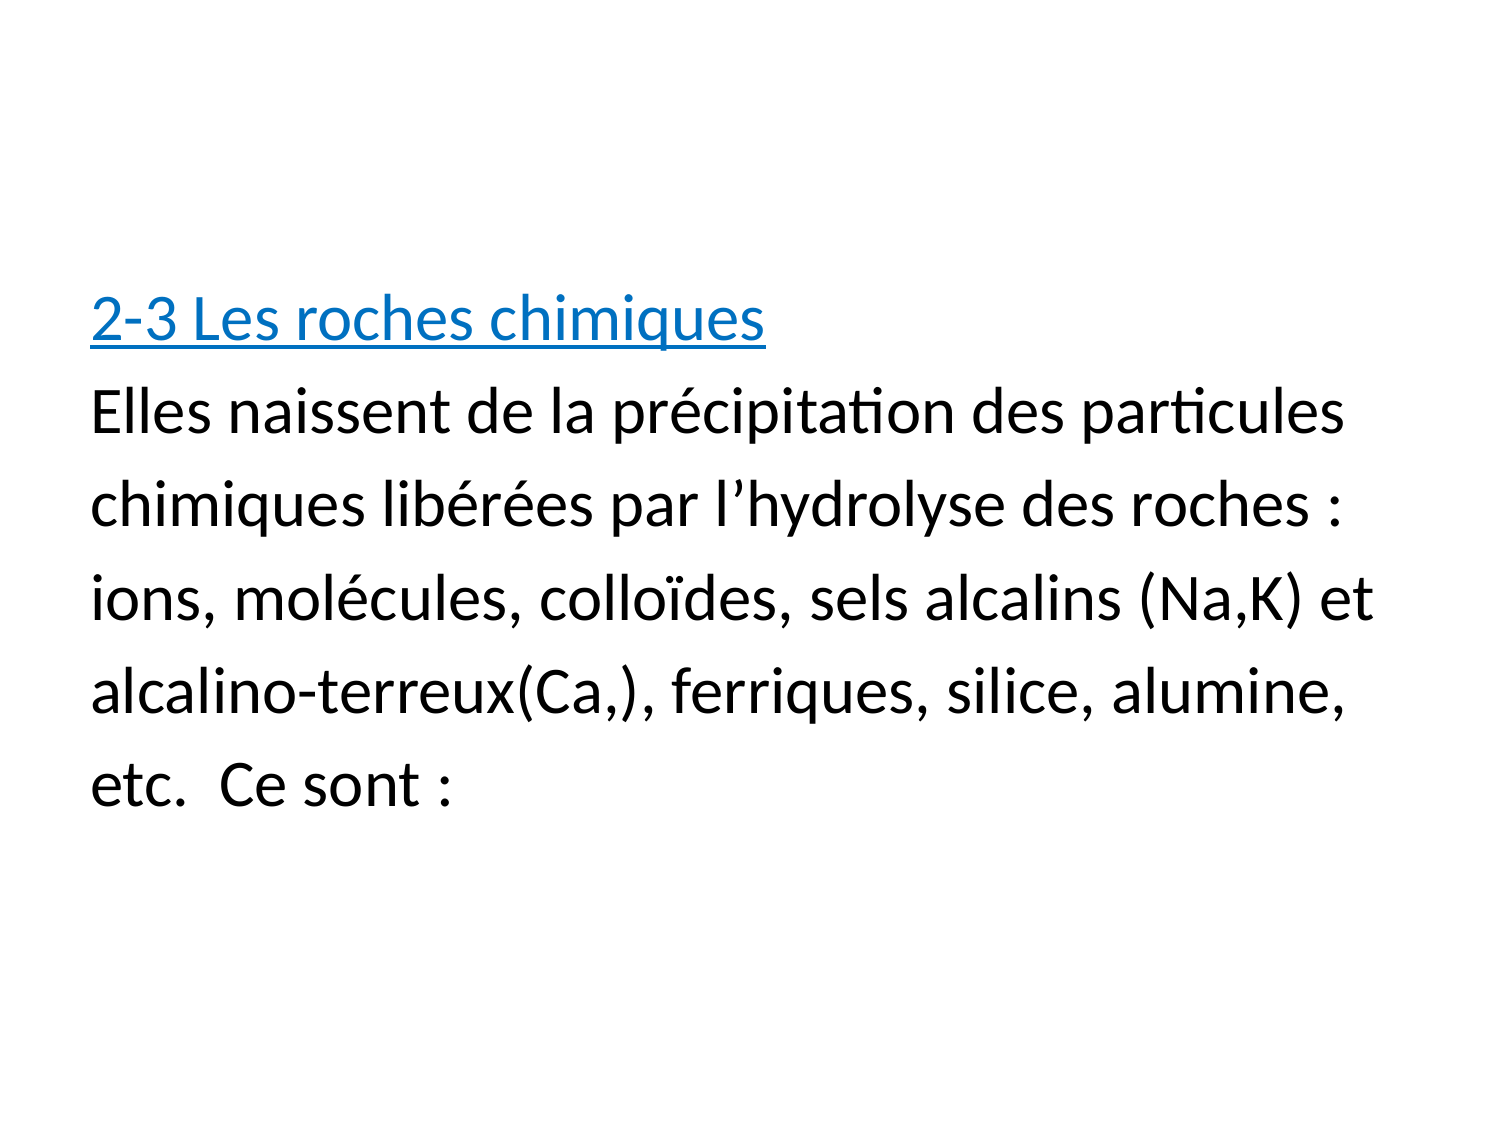

2-3 Les roches chimiques
Elles naissent de la précipitation des particules
chimiques libérées par l’hydrolyse des roches :
ions, molécules, colloïdes, sels alcalins (Na,K) et
alcalino-terreux(Ca,), ferriques, silice, alumine,
etc.  Ce sont :